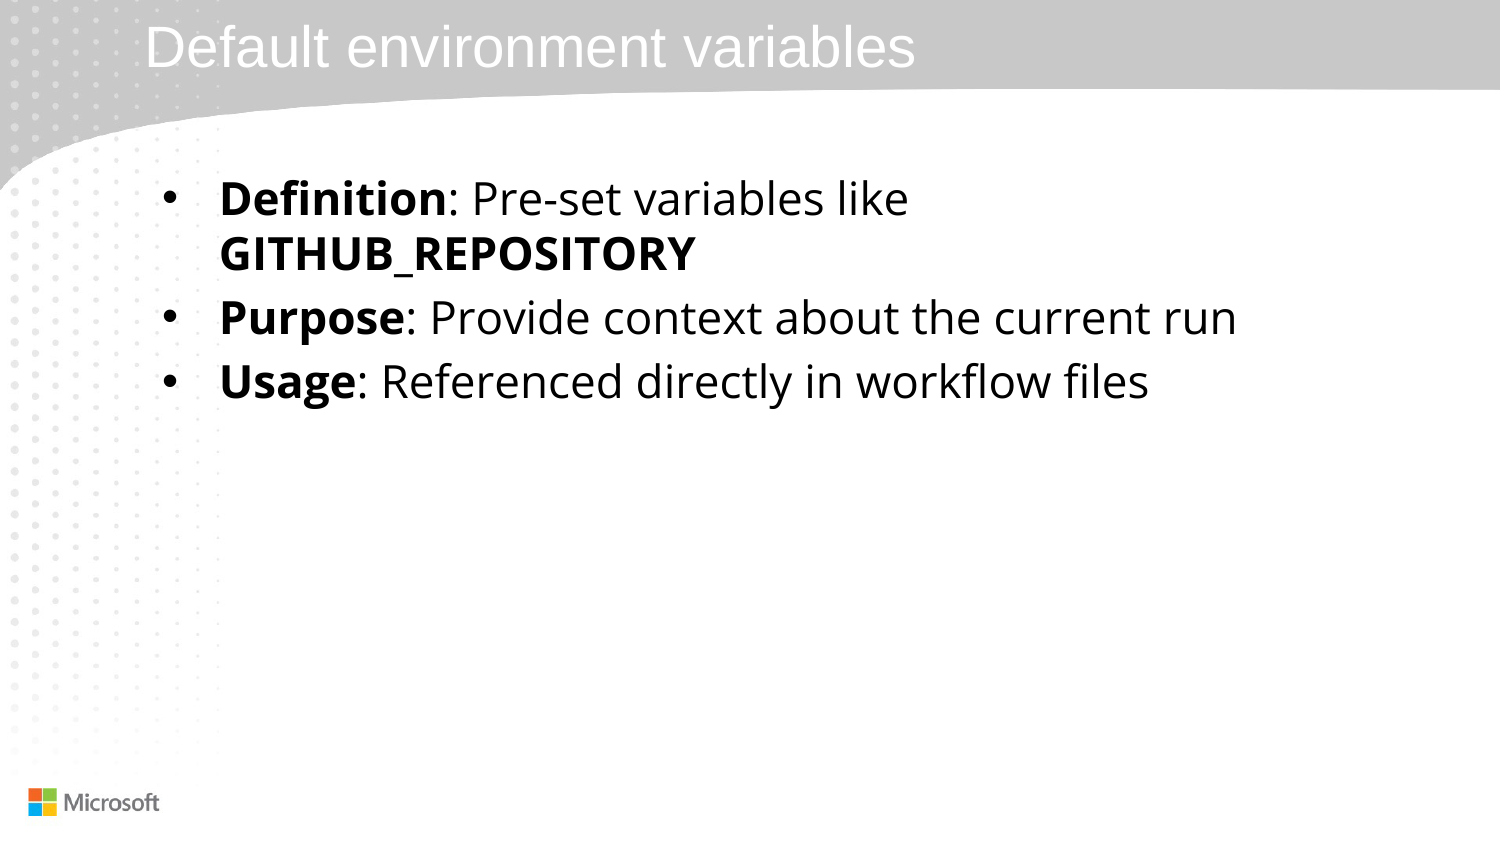

# Default environment variables
Definition: Pre-set variables like GITHUB_REPOSITORY
Purpose: Provide context about the current run
Usage: Referenced directly in workflow files